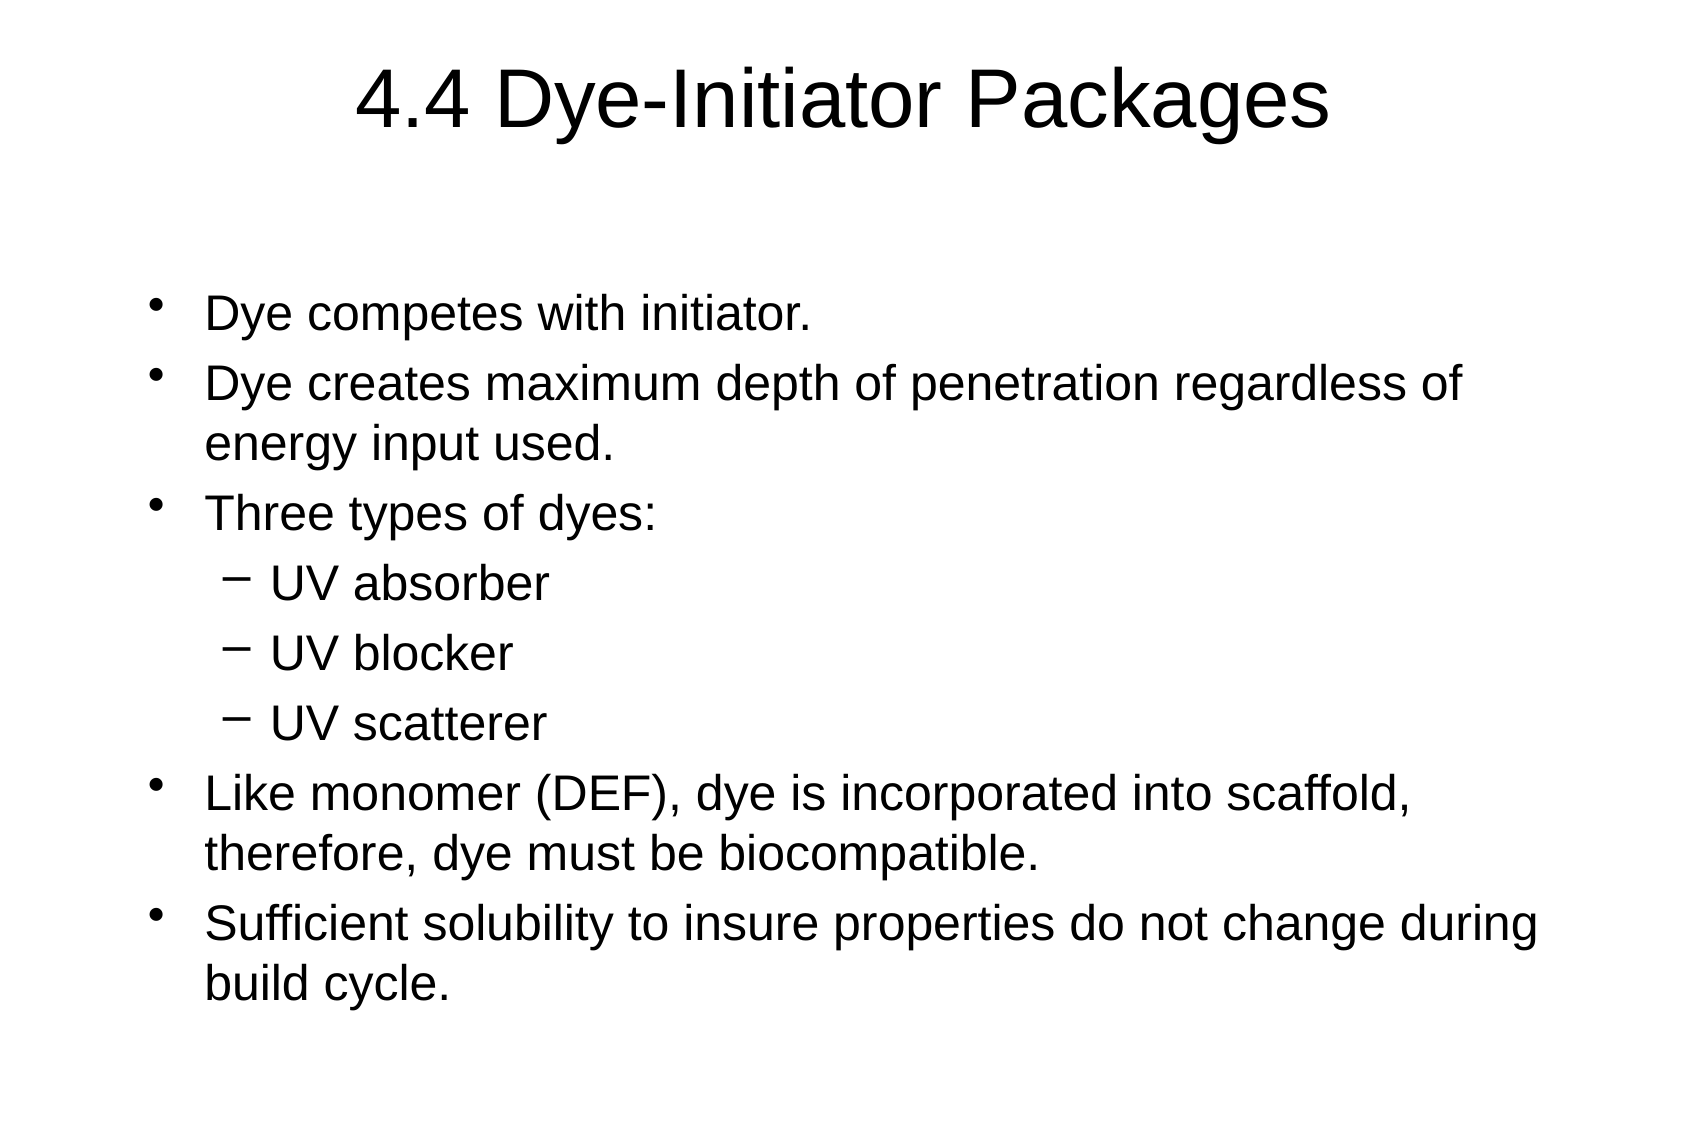

# 4.4 Dye-Initiator Packages
Dye competes with initiator.
Dye creates maximum depth of penetration regardless of energy input used.
Three types of dyes:
UV absorber
UV blocker
UV scatterer
Like monomer (DEF), dye is incorporated into scaffold, therefore, dye must be biocompatible.
Sufficient solubility to insure properties do not change during build cycle.